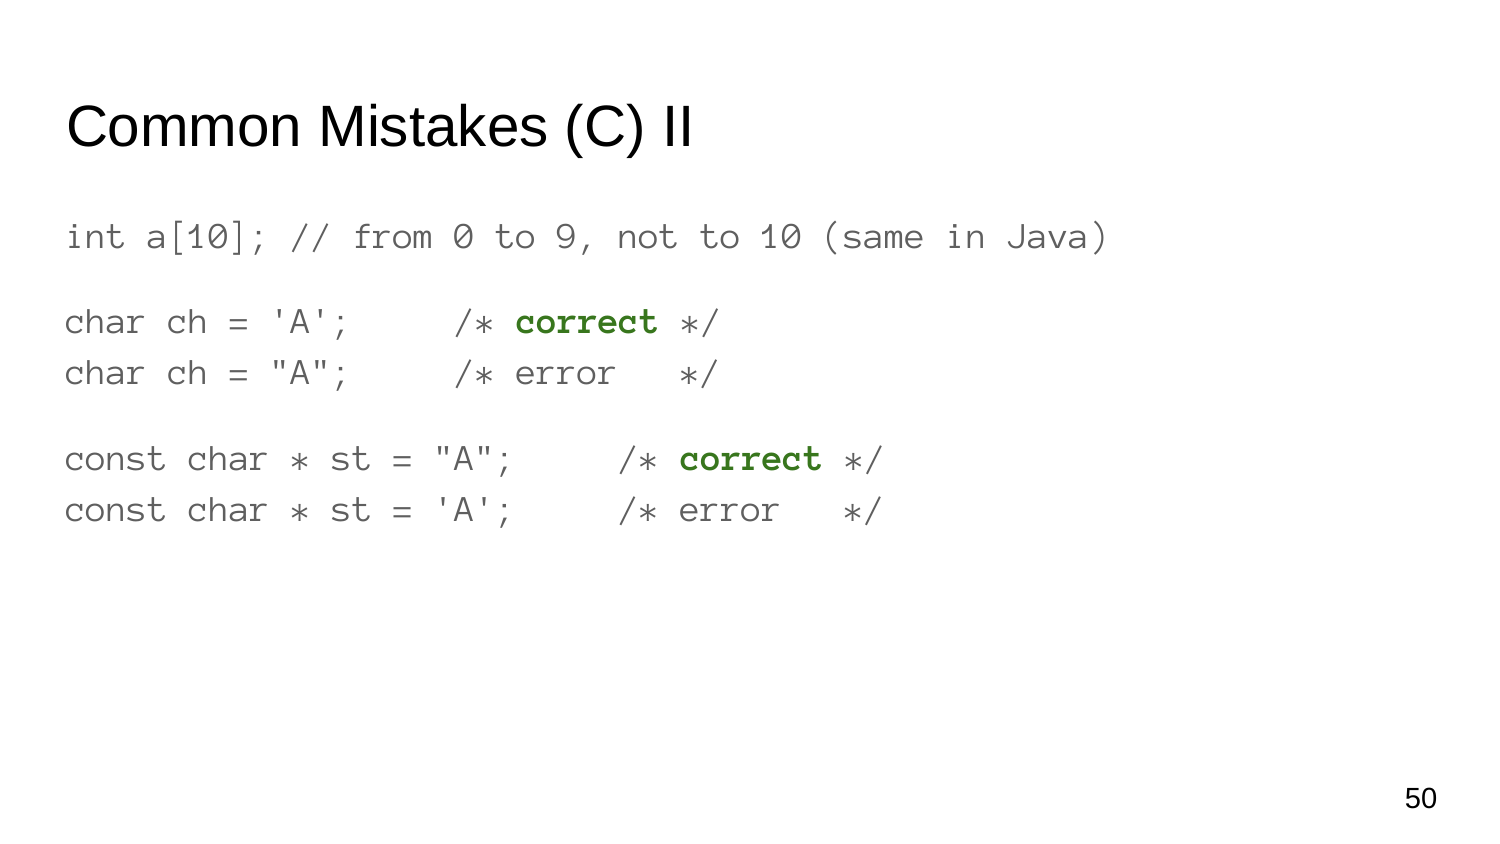

# Common Mistakes (C) II
int a[10]; // from 0 to 9, not to 10 (same in Java)
char ch = 'A';     /* correct */
char ch = "A";     /* error   */
const char * st = "A";     /* correct */
const char * st = 'A';     /* error   */

50